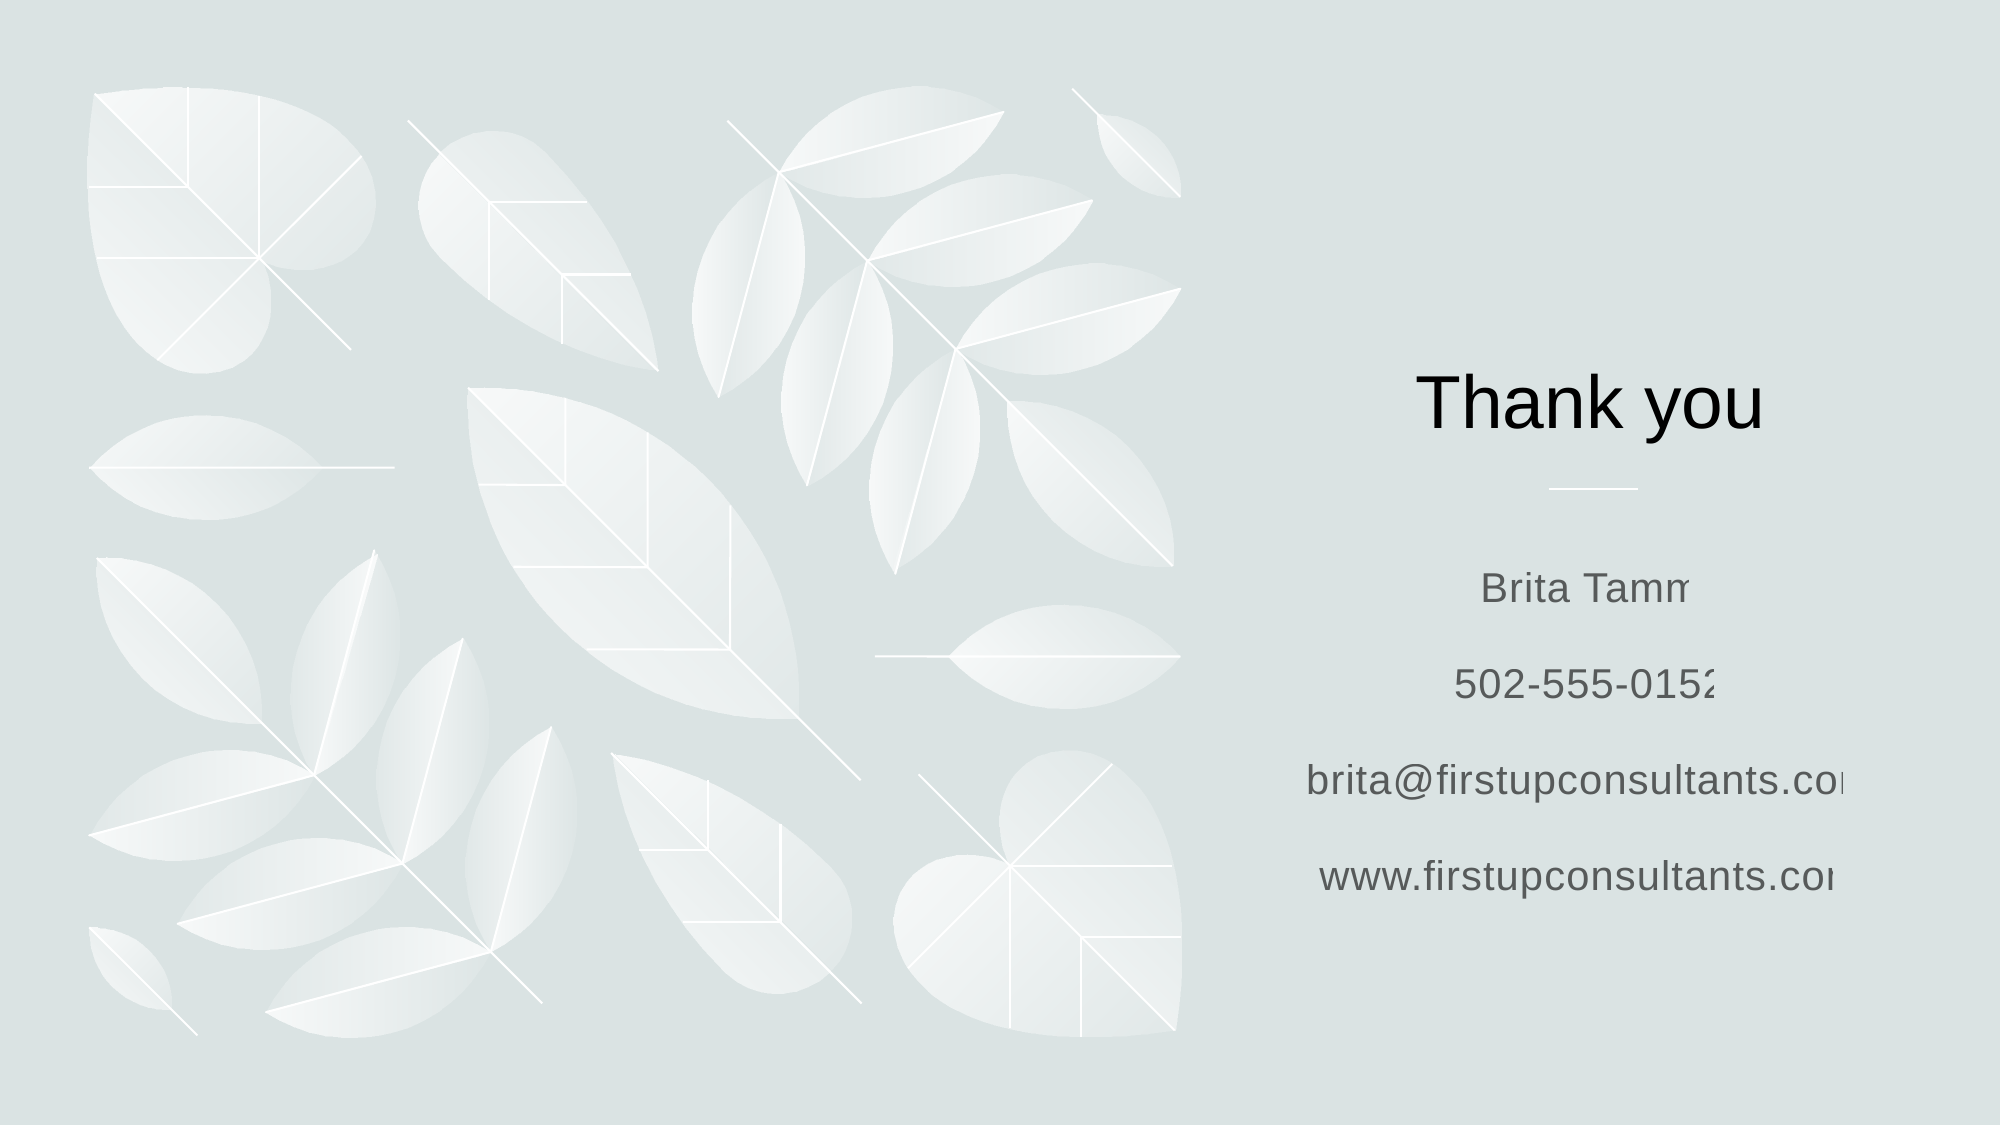

# Thank you
Brita Tamm
502-555-0152
brita@firstupconsultants.com
www.firstupconsultants.com